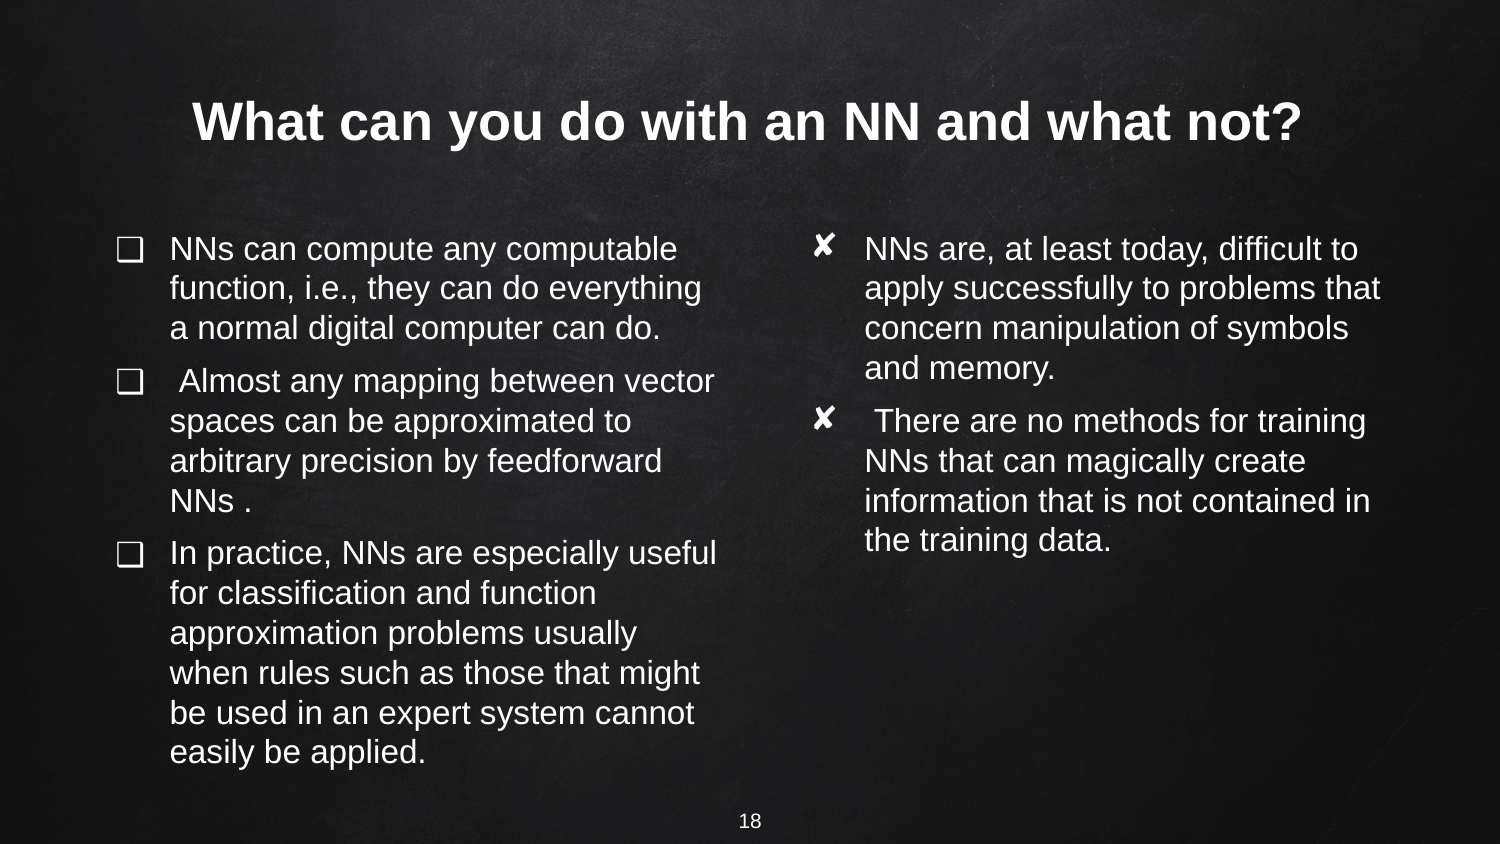

# What can you do with an NN and what not?
NNs can compute any computable function, i.e., they can do everything a normal digital computer can do.
 Almost any mapping between vector spaces can be approximated to arbitrary precision by feedforward NNs .
In practice, NNs are especially useful for classification and function approximation problems usually when rules such as those that might be used in an expert system cannot easily be applied.
NNs are, at least today, difficult to apply successfully to problems that concern manipulation of symbols and memory.
 There are no methods for training NNs that can magically create information that is not contained in the training data.
18